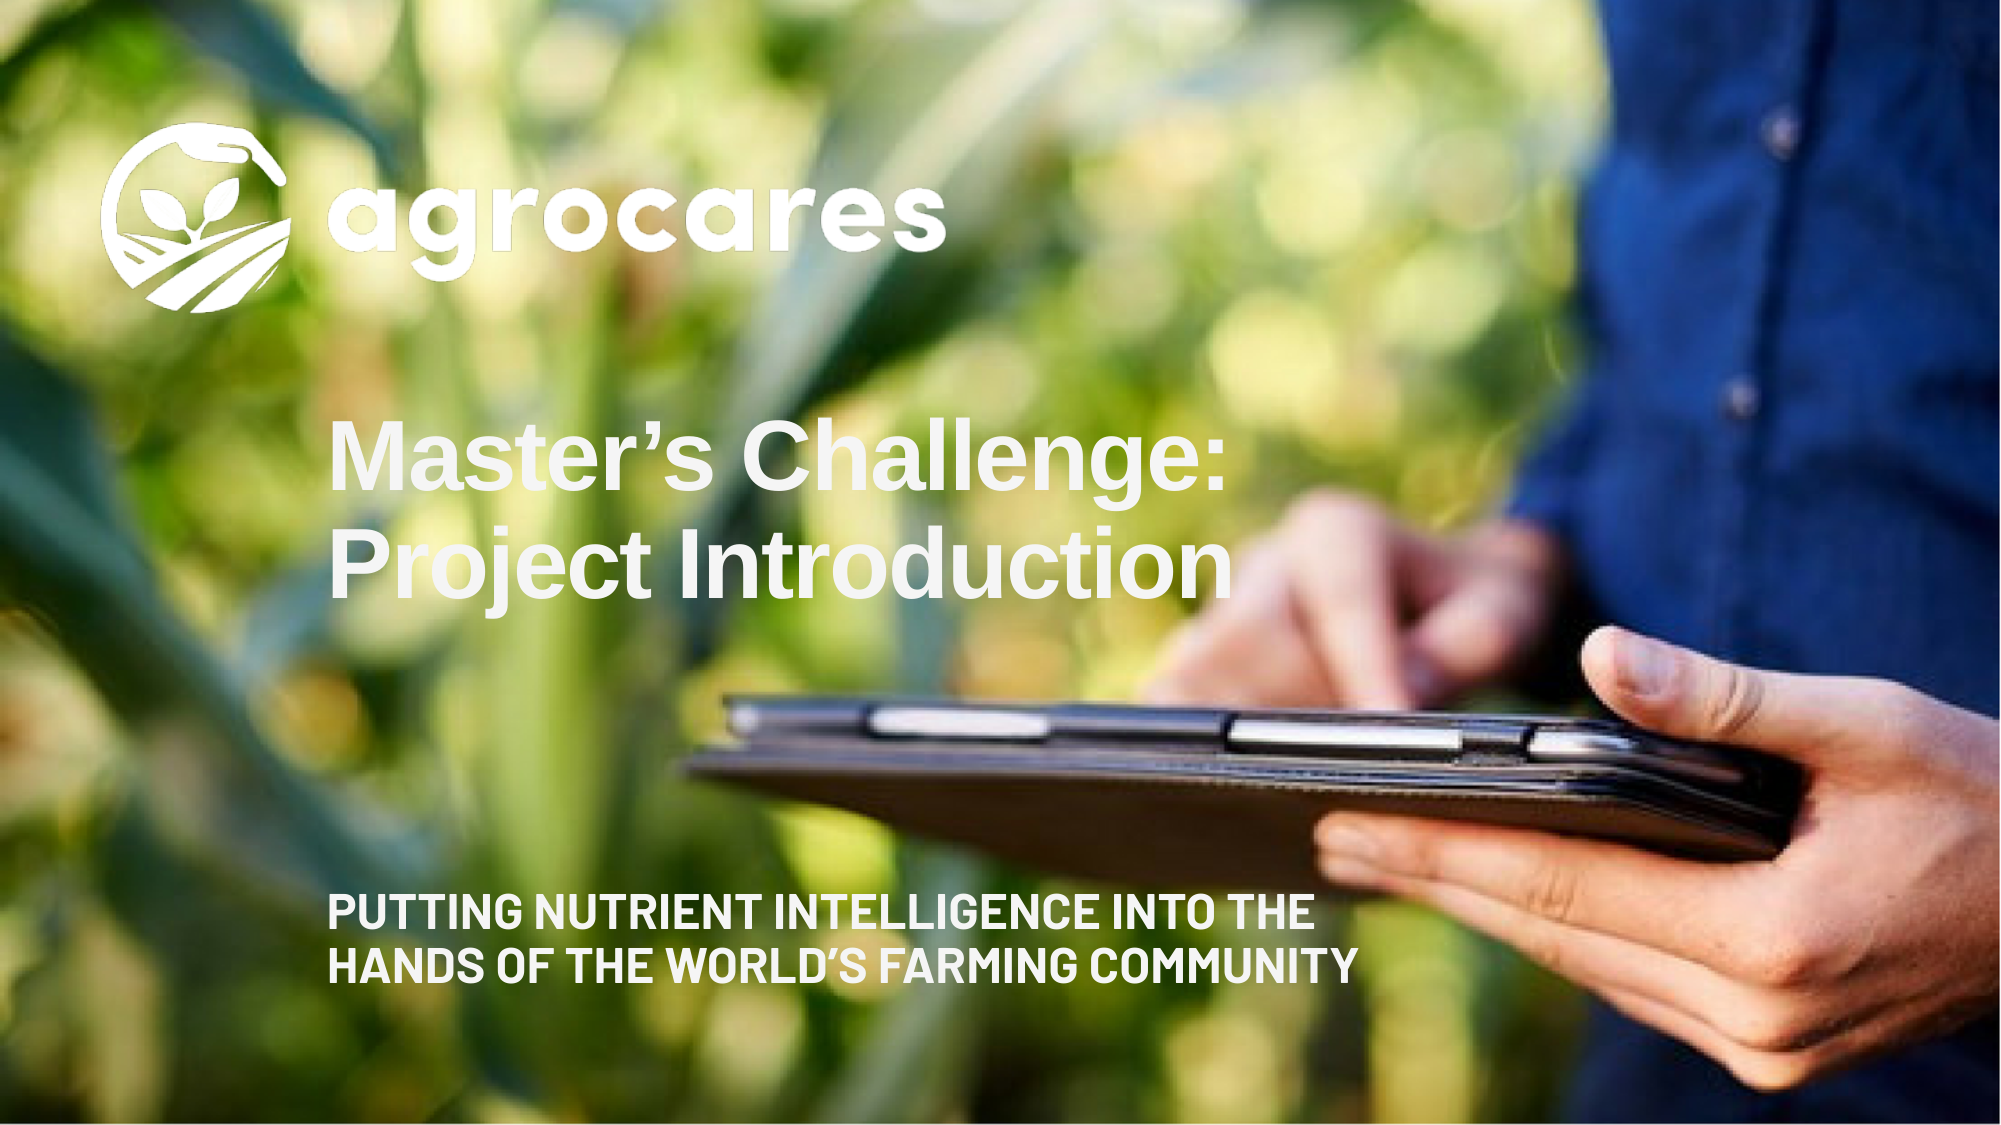

# Master’s Challenge: Project Introduction
PUTTING Nutrient intelligence into the
hands of the world’s farming community